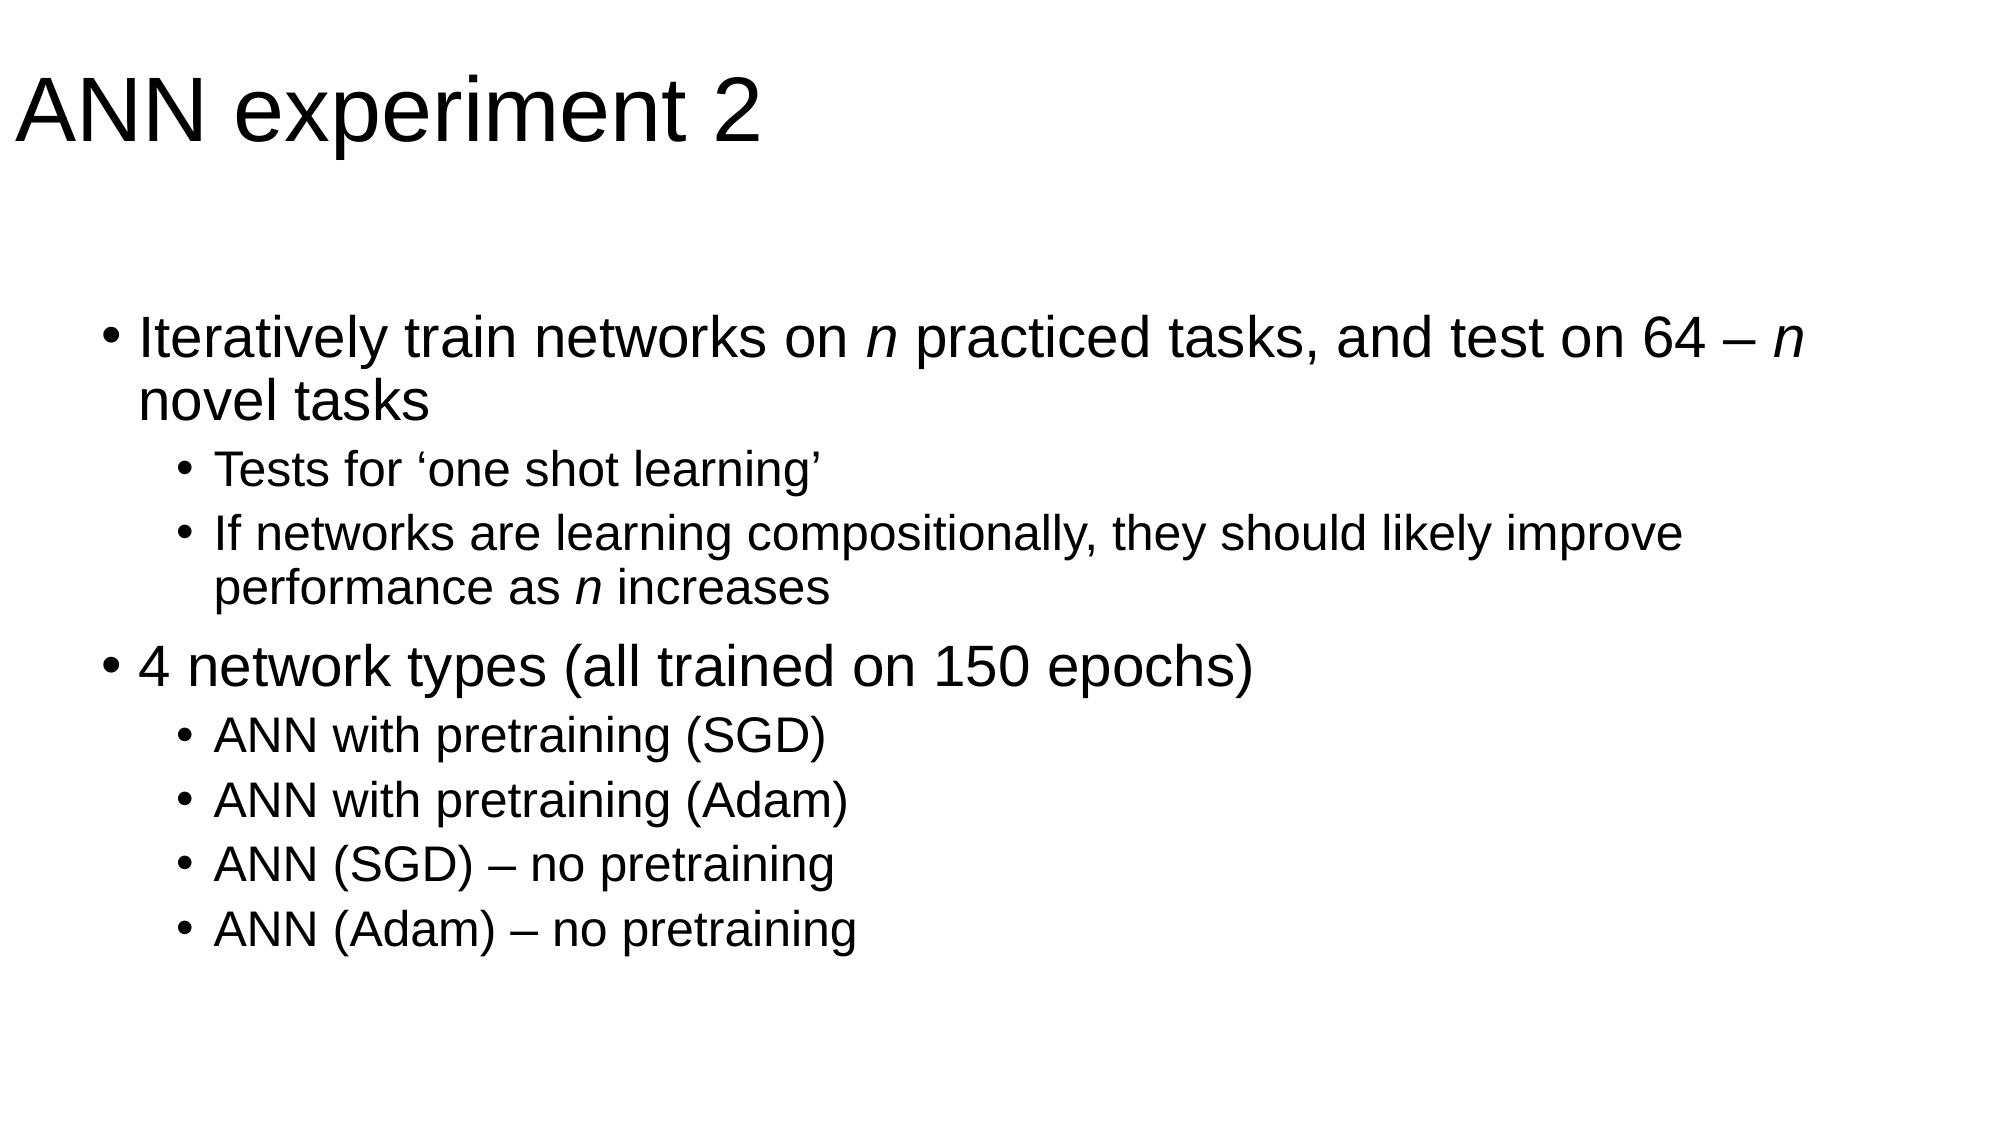

# ANN experiment 2
Iteratively train networks on n practiced tasks, and test on 64 – n novel tasks
Tests for ‘one shot learning’
If networks are learning compositionally, they should likely improve performance as n increases
4 network types (all trained on 150 epochs)
ANN with pretraining (SGD)
ANN with pretraining (Adam)
ANN (SGD) – no pretraining
ANN (Adam) – no pretraining